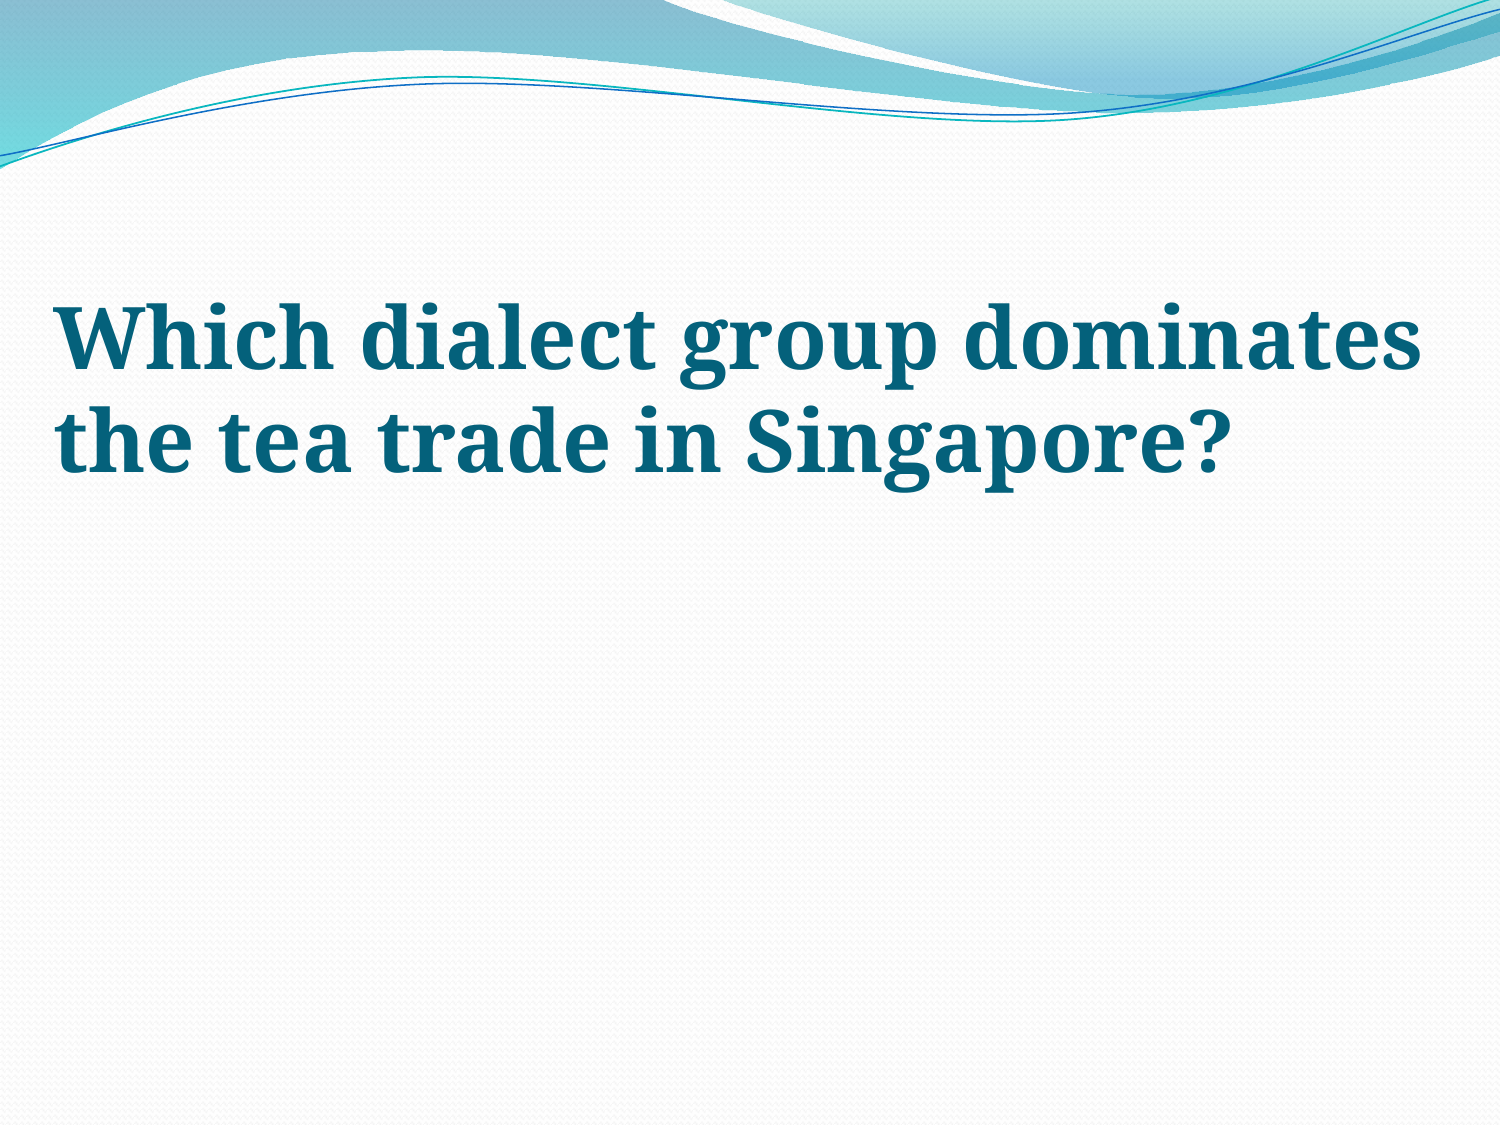

# Which dialect group dominates the tea trade in Singapore?